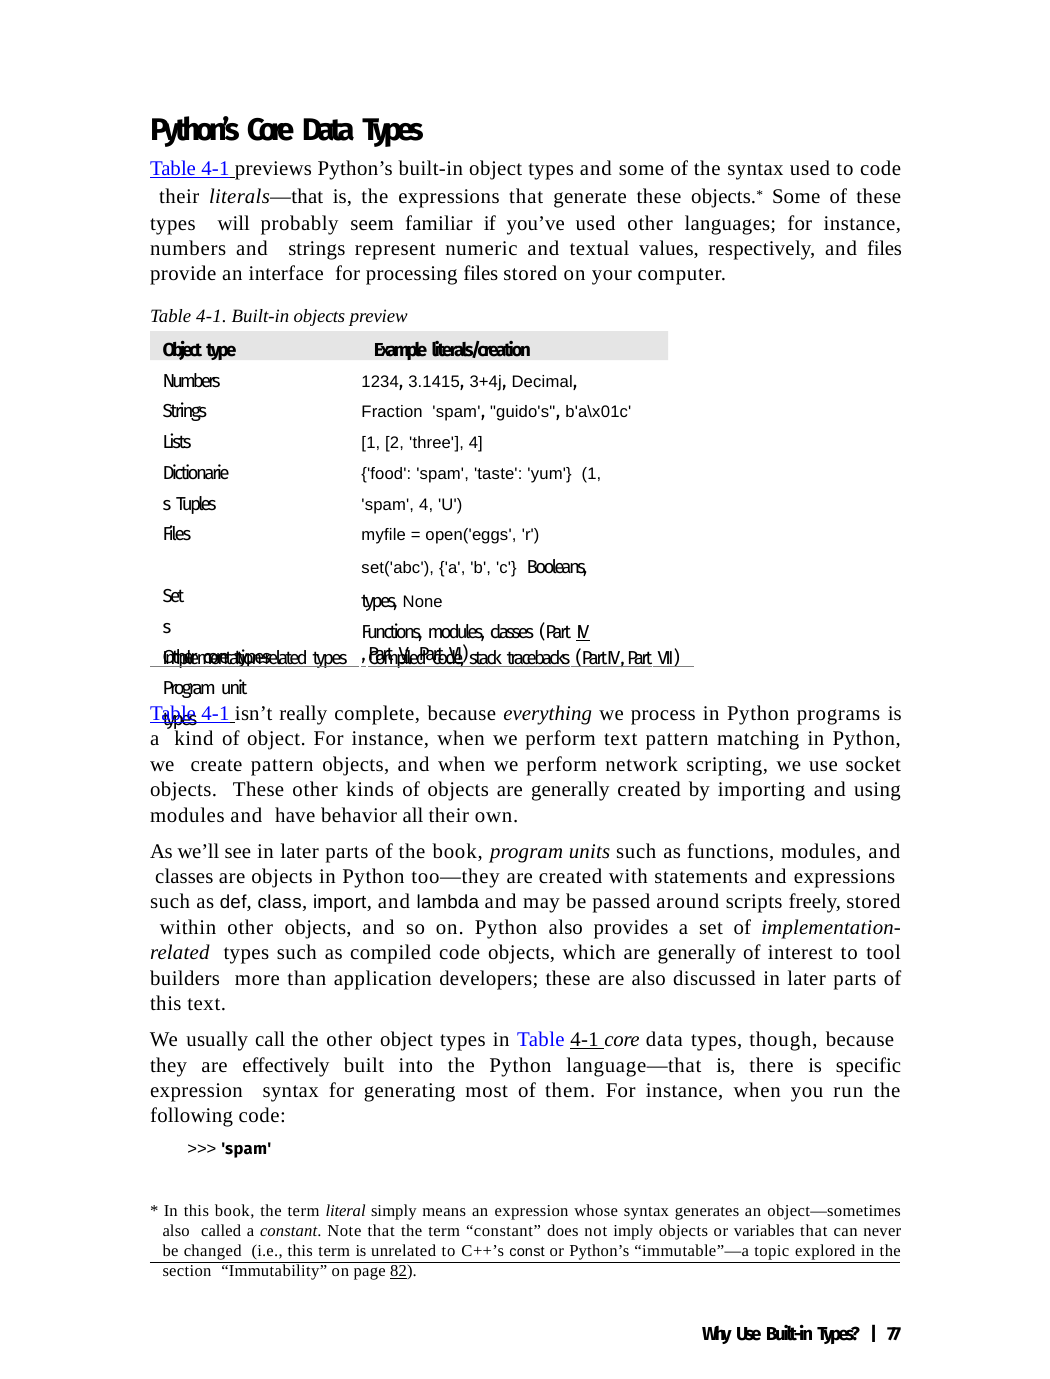

Python’s Core Data Types
Table 4-1 previews Python’s built-in object types and some of the syntax used to code  their literals—that is, the expressions that generate these objects.* Some of these types  will probably seem familiar if you’ve used other languages; for instance, numbers and  strings represent numeric and textual values, respectively, and files provide an interface  for processing files stored on your computer.
Table 4-1. Built-in objects preview
Object type	Example literals/creation
Numbers  Strings  Lists  Dictionaries  Tuples
Files  Sets
Other core types  Program unit types
1234, 3.1415, 3+4j, Decimal, Fraction  'spam', "guido's", b'a\x01c'
[1, [2, 'three'], 4]
{'food': 'spam', 'taste': 'yum'}  (1, 'spam', 4, 'U')
myfile = open('eggs', 'r')  set('abc'), {'a', 'b', 'c'}  Booleans, types, None
Functions, modules, classes (Part IV, Part V, Part VI)
   Implementation-related types   Compiled code, stack tracebacks (Part IV, Part VII)

Table 4-1 isn’t really complete, because everything we process in Python programs is a  kind of object. For instance, when we perform text pattern matching in Python, we  create pattern objects, and when we perform network scripting, we use socket objects.  These other kinds of objects are generally created by importing and using modules and  have behavior all their own.
As we’ll see in later parts of the book, program units such as functions, modules, and  classes are objects in Python too—they are created with statements and expressions  such as def, class, import, and lambda and may be passed around scripts freely, stored  within other objects, and so on. Python also provides a set of implementation-related  types such as compiled code objects, which are generally of interest to tool builders  more than application developers; these are also discussed in later parts of this text.
We usually call the other object types in Table 4-1 core data types, though, because  they are effectively built into the Python language—that is, there is specific expression  syntax for generating most of them. For instance, when you run the following code:
>>> 'spam'

* In this book, the term literal simply means an expression whose syntax generates an object—sometimes also  called a constant. Note that the term “constant” does not imply objects or variables that can never be changed  (i.e., this term is unrelated to C++’s const or Python’s “immutable”—a topic explored in the section  “Immutability” on page 82).

Why Use Built-in Types?  |  77